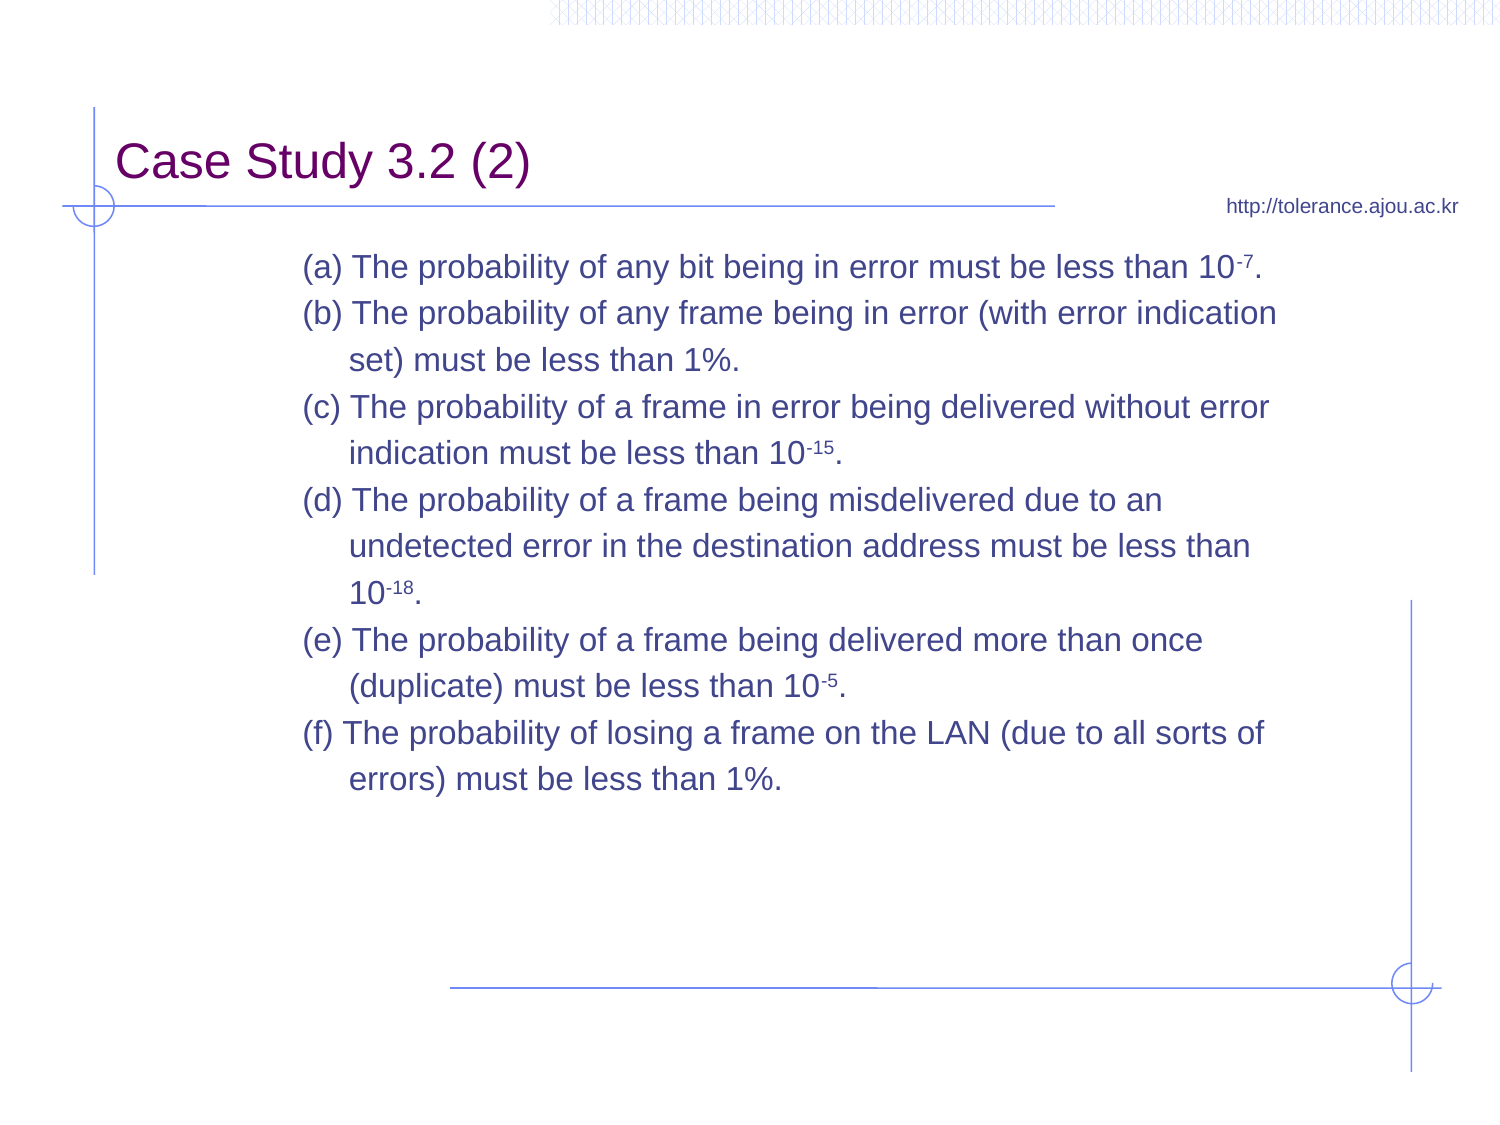

# Case Study 3.2 (2)
(a) The probability of any bit being in error must be less than 10-7.
(b) The probability of any frame being in error (with error indication
     set) must be less than 1%.
(c) The probability of a frame in error being delivered without error
     indication must be less than 10-15.
(d) The probability of a frame being misdelivered due to an
     undetected error in the destination address must be less than
     10-18.
(e) The probability of a frame being delivered more than once
     (duplicate) must be less than 10-5.
(f) The probability of losing a frame on the LAN (due to all sorts of
     errors) must be less than 1%.